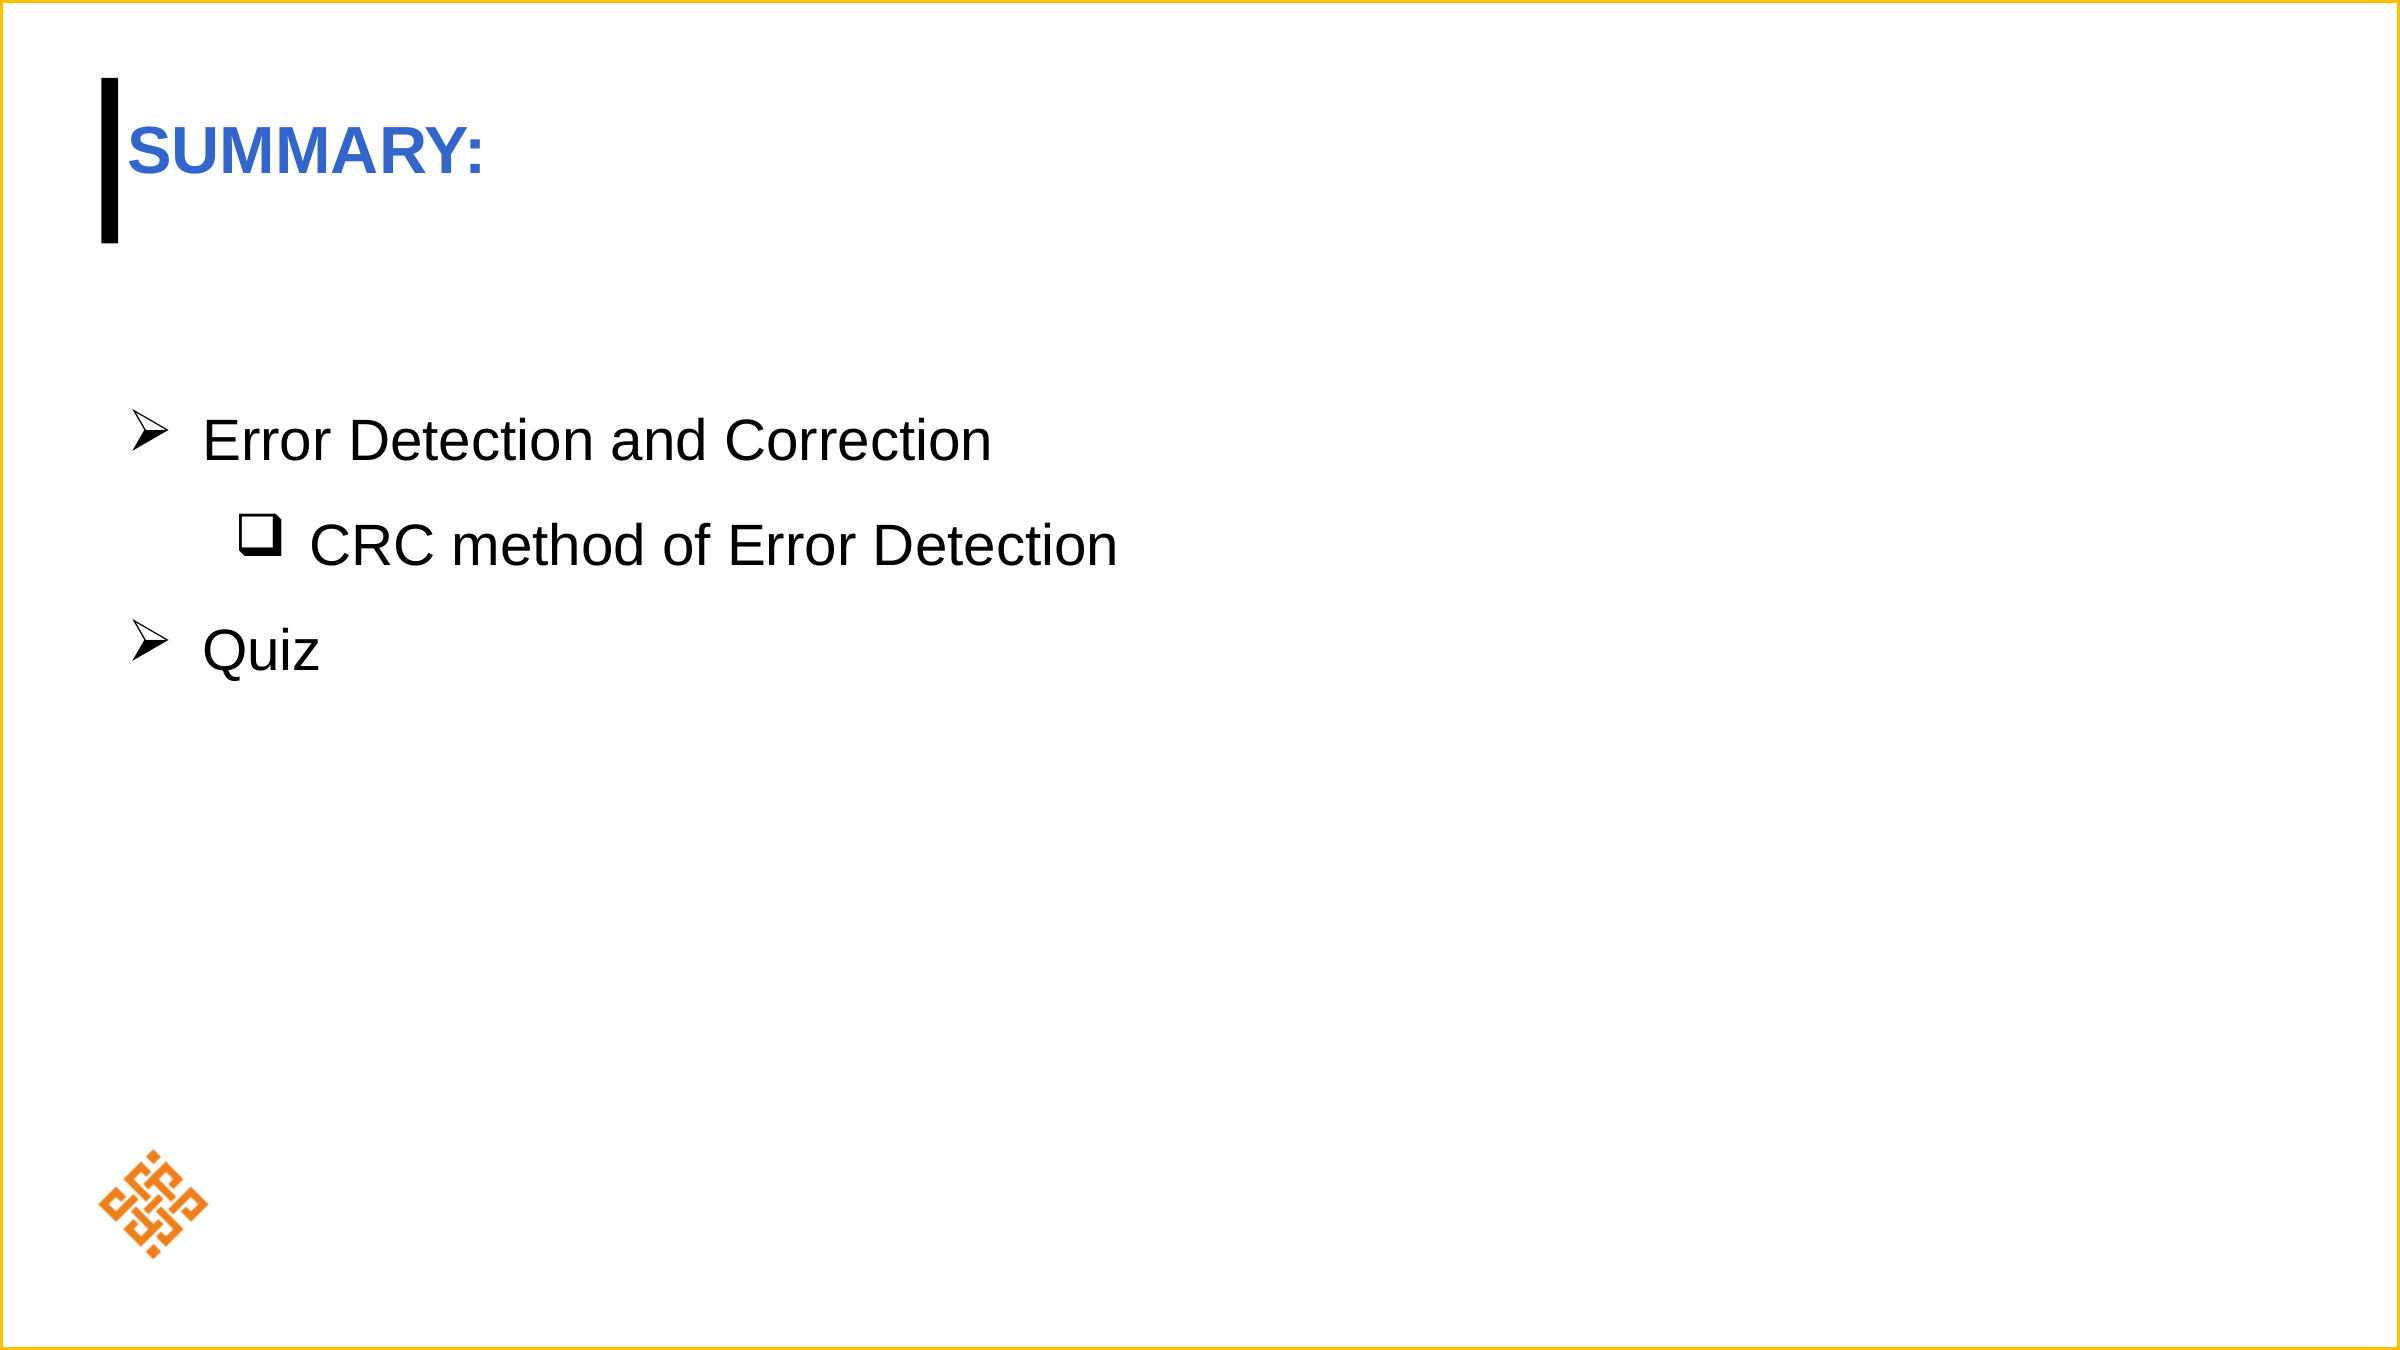

SUMMARY:

Error Detection and Correction
CRC method of Error Detection
Quiz